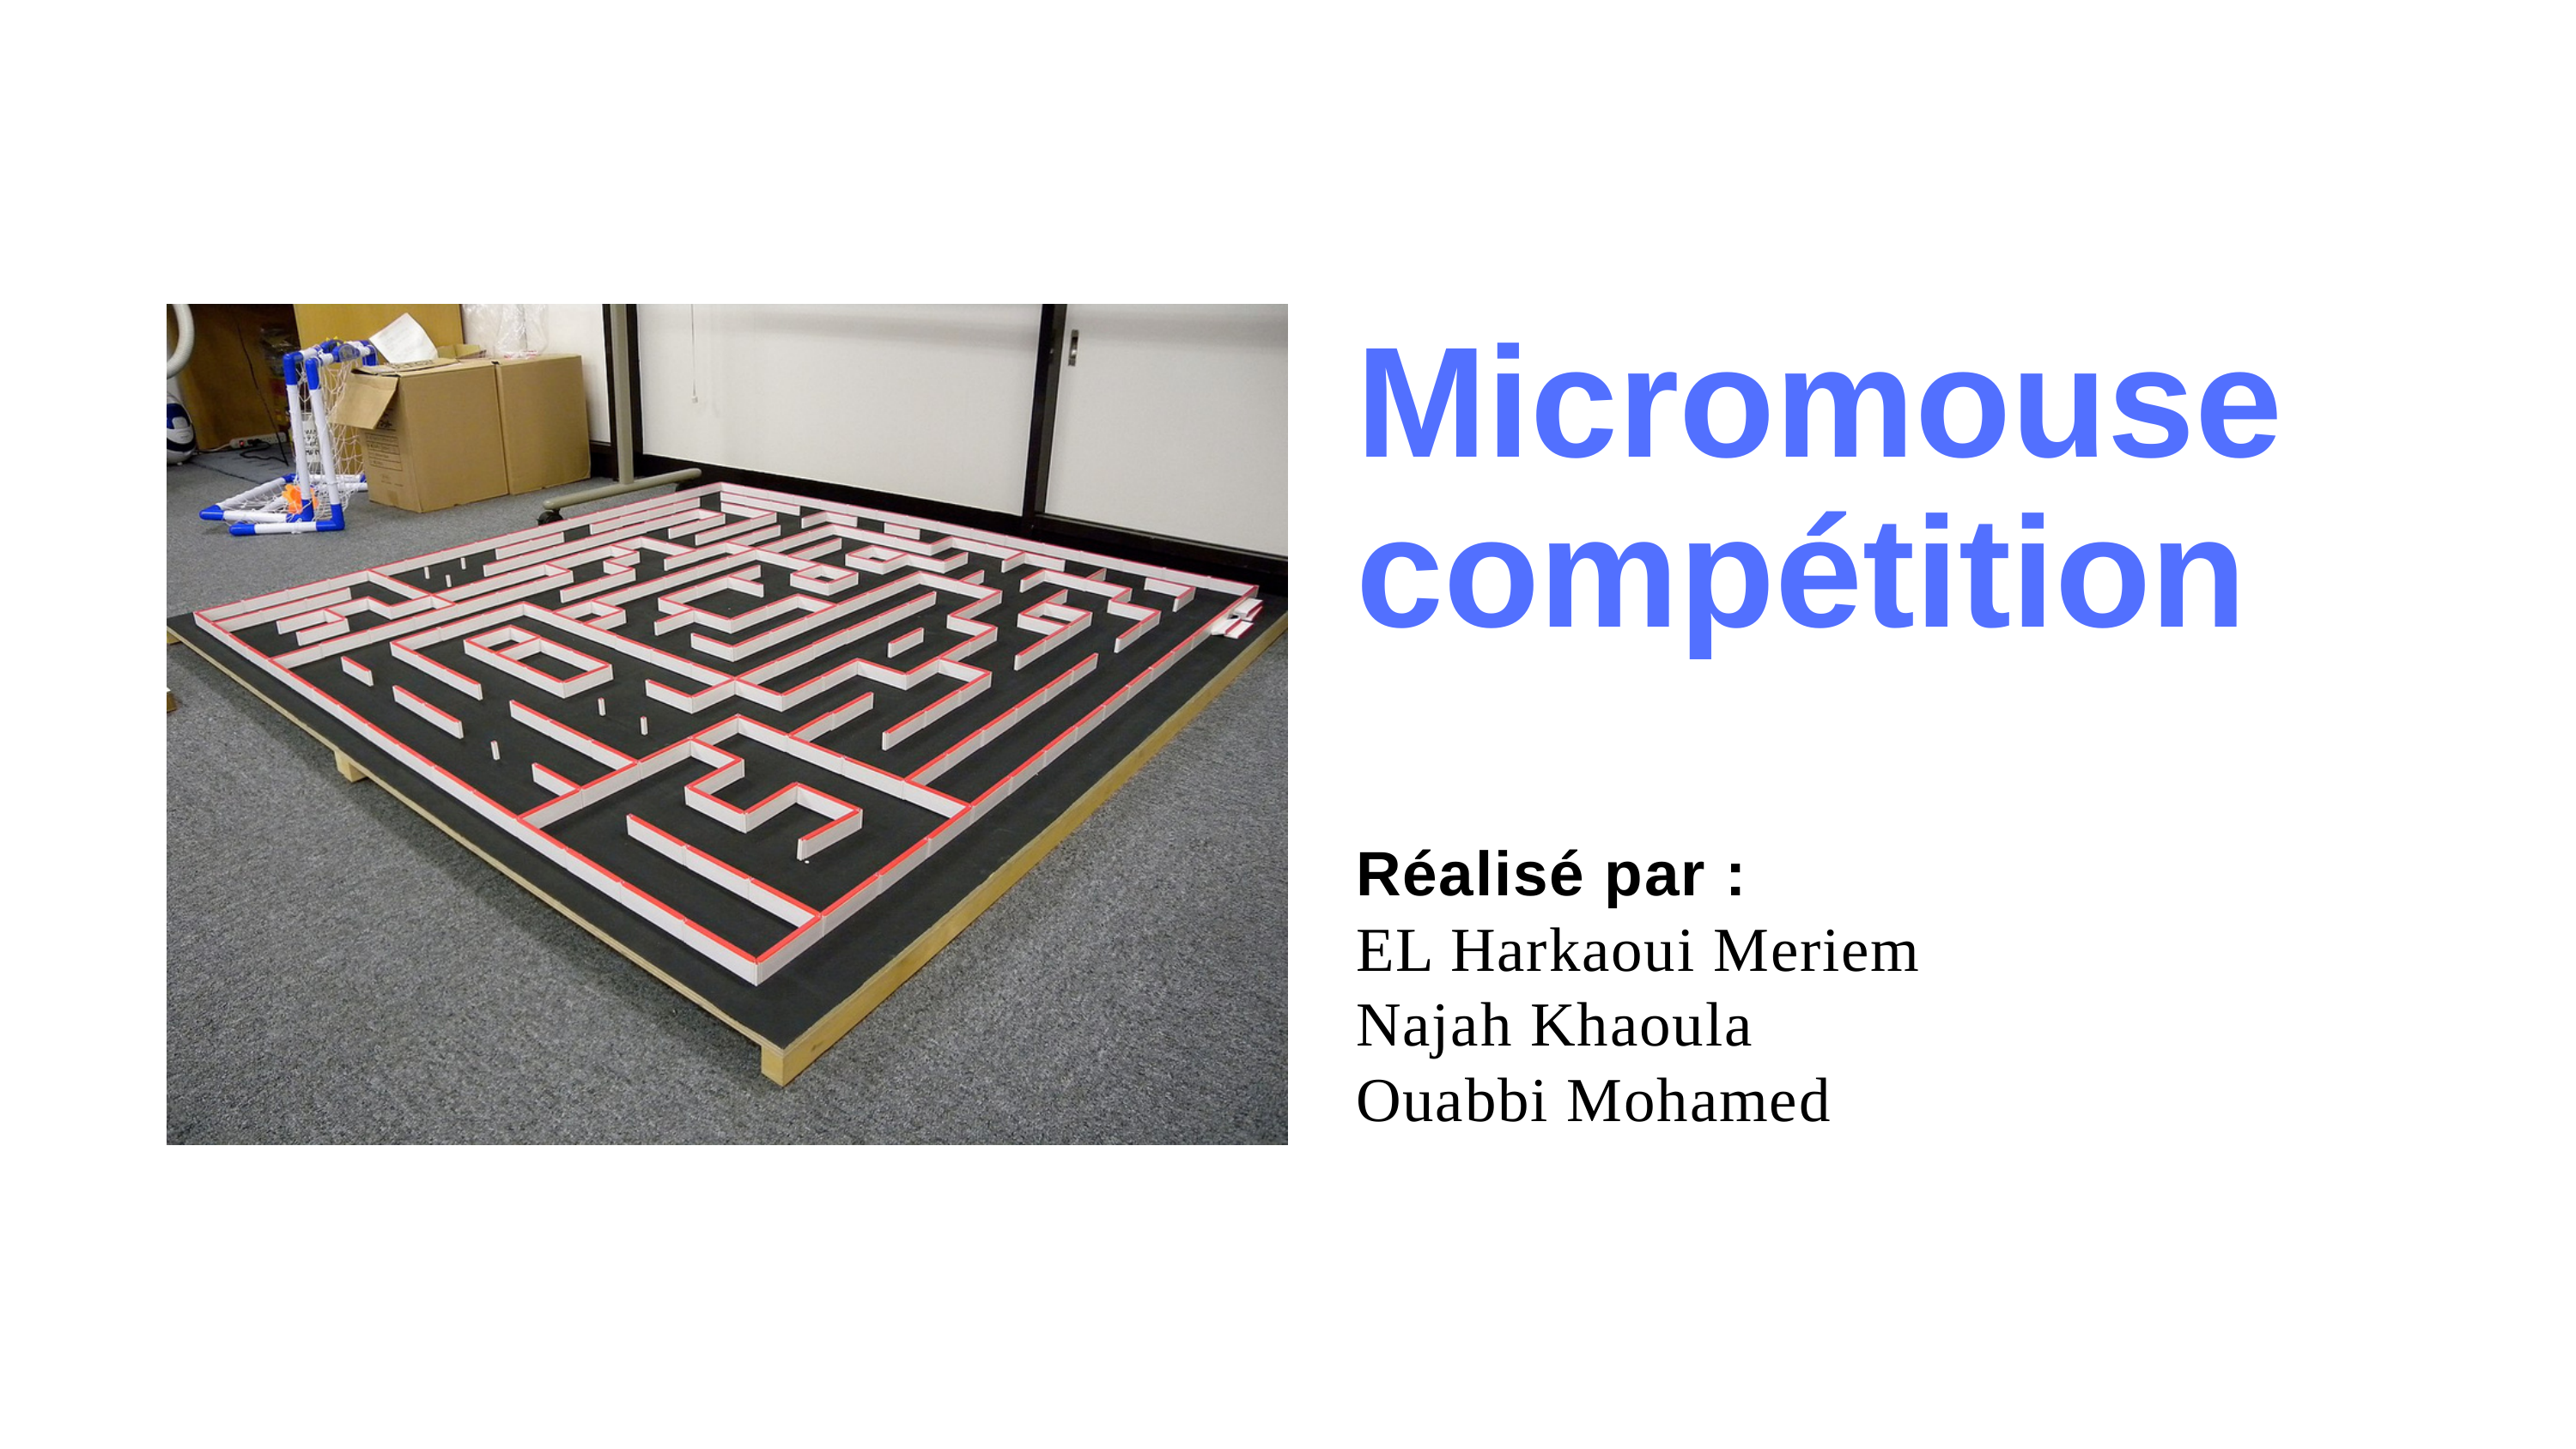

Micromouse compétition
Réalisé par :
EL Harkaoui Meriem
Najah Khaoula
Ouabbi Mohamed